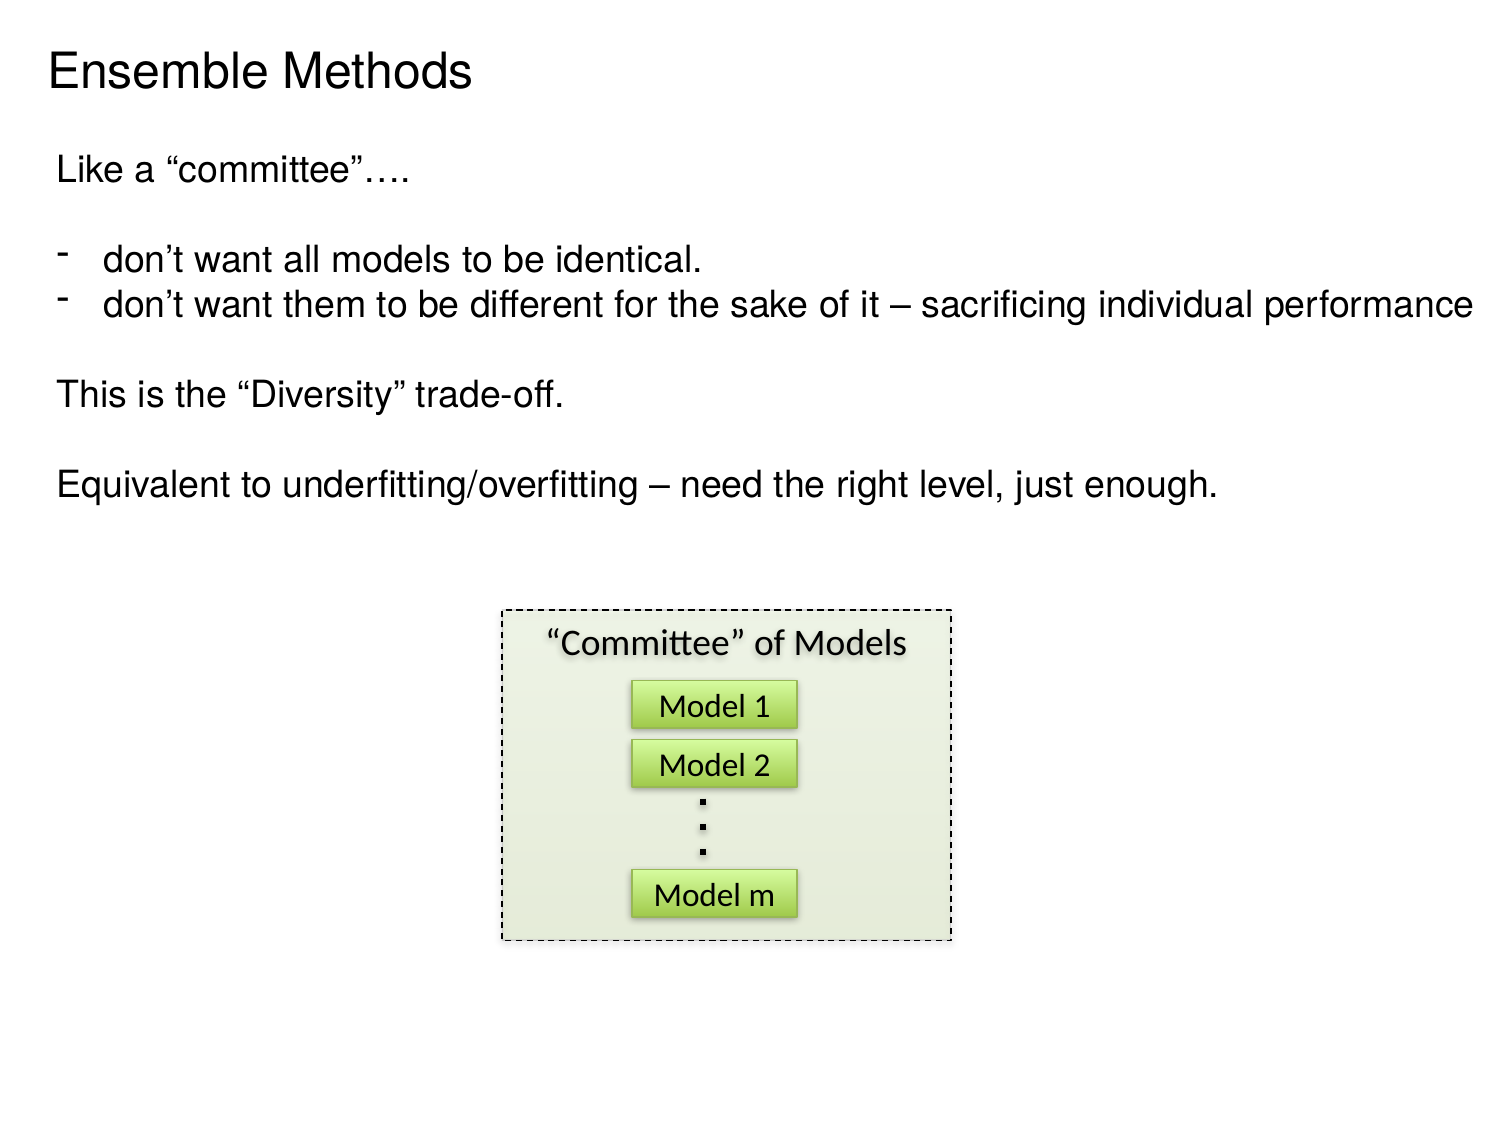

Ensemble Methods
Like a “committee”….

don’t want all models to be identical.
don’t want them to be different for the sake of it – sacrificing individual performance

This is the “Diversity” trade-off.

Equivalent to underfitting/overfitting – need the right level, just enough.
“Committee” of Models

Model 1
Model 2
Model m